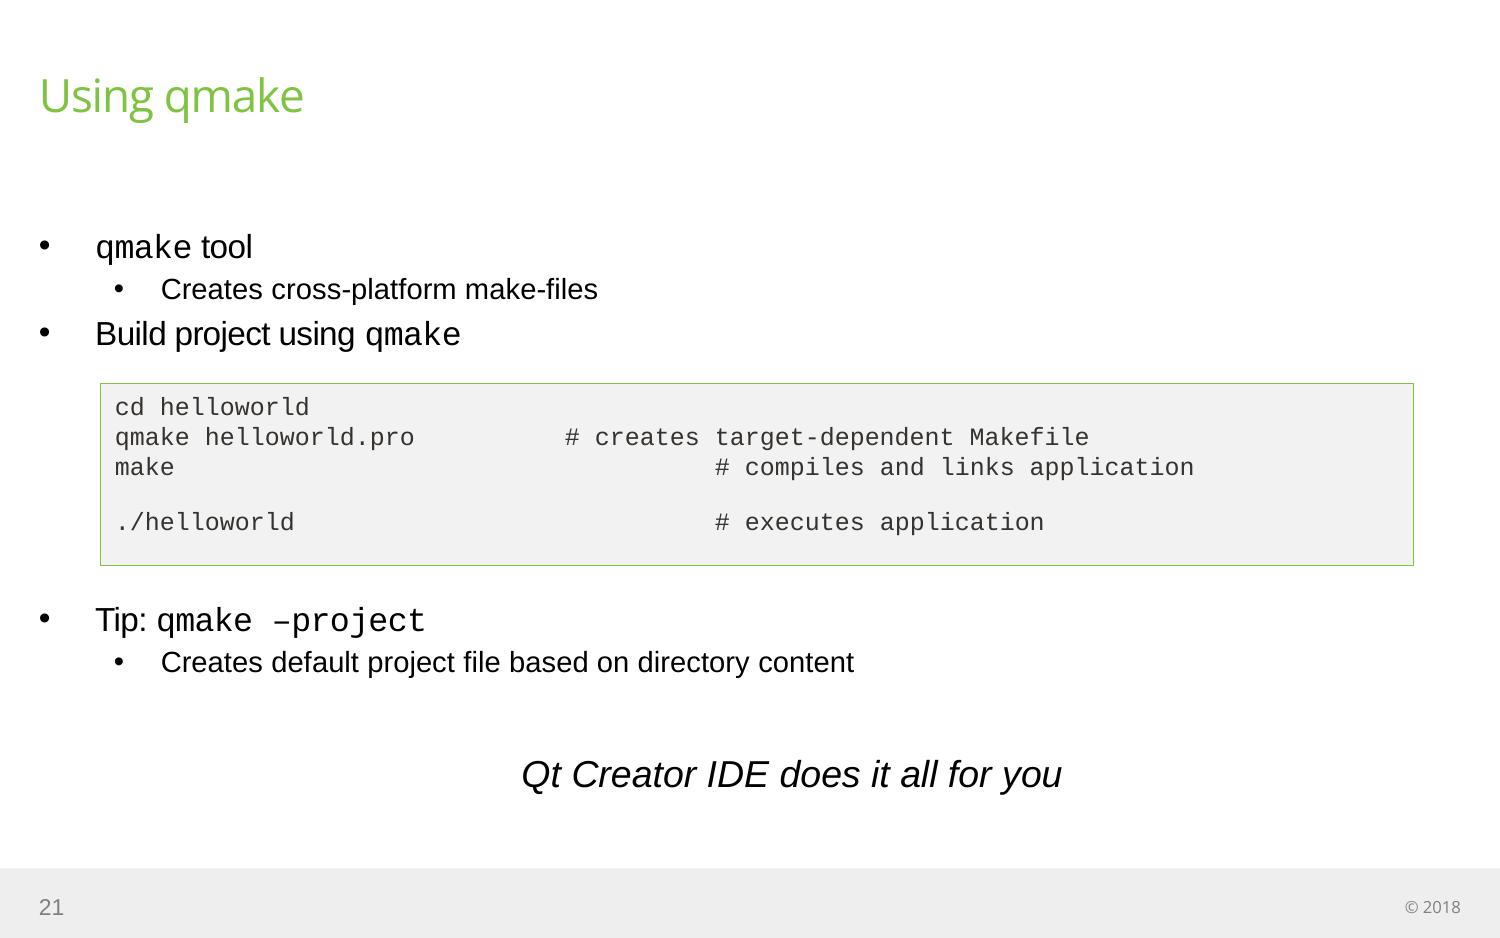

# Using qmake
qmake tool
Creates cross-platform make-files
Build project using qmake

Tip: qmake –project
Creates default project file based on directory content

Qt Creator IDE does it all for you

cd helloworld
qmake helloworld.pro 	# creates target-dependent Makefile
make 				# compiles and links application
./helloworld 			# executes application
21
© 2018